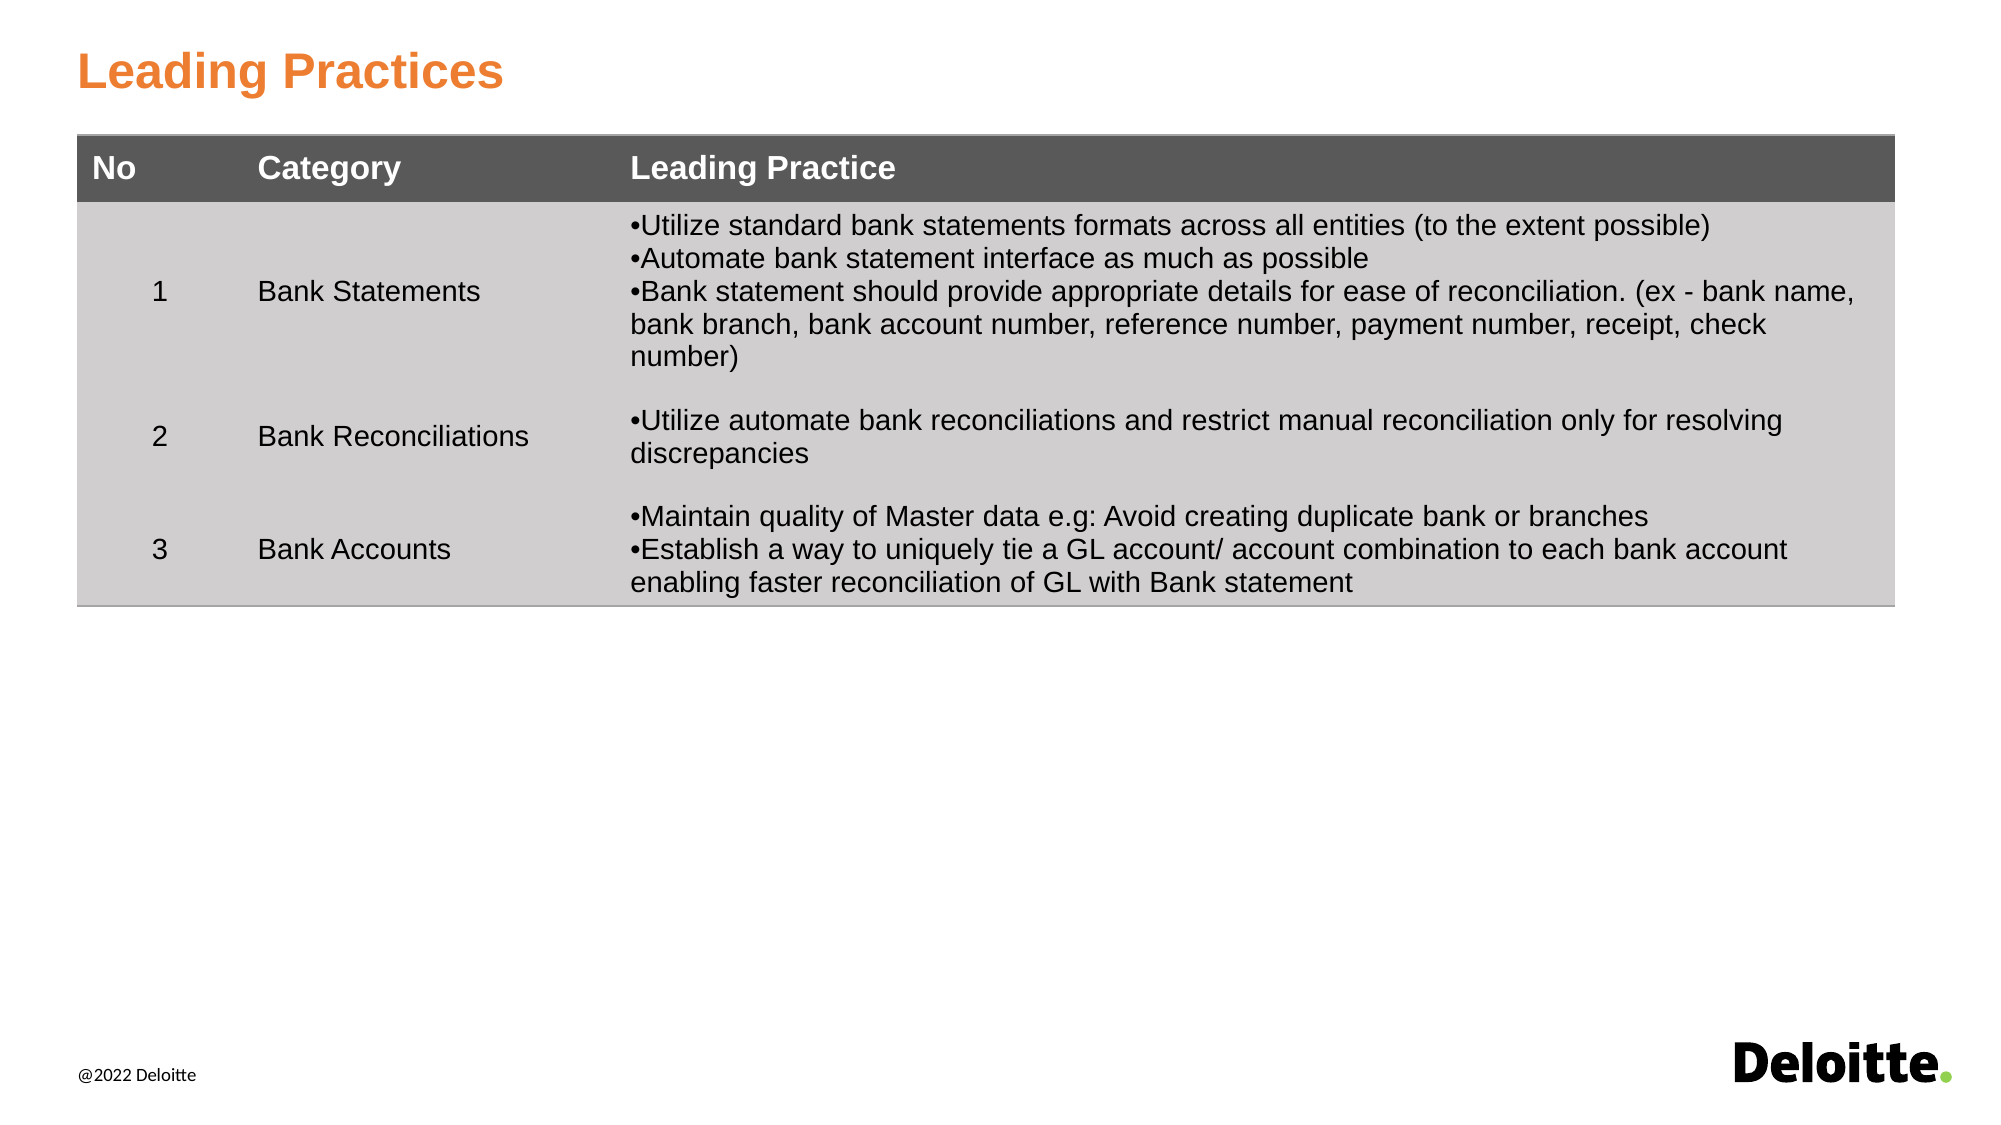

# Leading Practices
| No | Category | Leading Practice |
| --- | --- | --- |
| 1​ | Bank Statements​ | Utilize standard bank statements formats across all entities (to the extent possible)​ Automate bank statement interface as much as possible​ Bank statement should provide appropriate details for ease of reconciliation. (ex - bank name, bank branch, bank account number, reference number, payment number, receipt, check number)​ |
| 2​ | Bank Reconciliations​ | Utilize automate bank reconciliations and restrict manual reconciliation only for resolving discrepancies​ |
| 3 | Bank Accounts | Maintain quality of Master data e.g: Avoid creating duplicate bank or branches Establish a way to uniquely tie a GL account/ account combination to each bank account enabling faster reconciliation of GL with Bank statement |